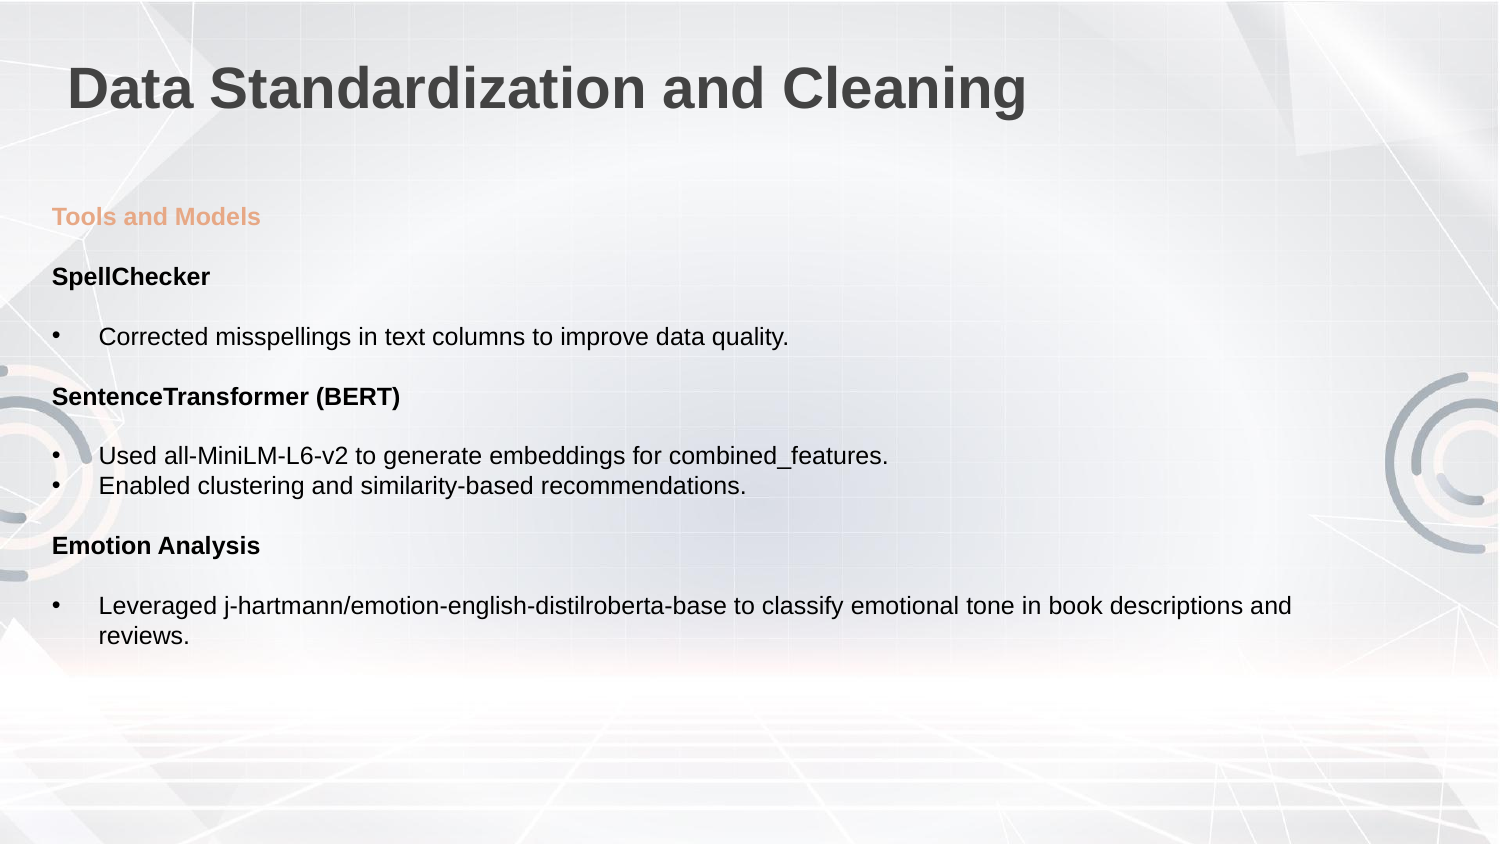

Data Standardization and Cleaning

Tools and Models
SpellChecker
Corrected misspellings in text columns to improve data quality.

SentenceTransformer (BERT)
Used all-MiniLM-L6-v2 to generate embeddings for combined_features.
Enabled clustering and similarity-based recommendations.

Emotion Analysis
Leveraged j-hartmann/emotion-english-distilroberta-base to classify emotional tone in book descriptions and reviews.